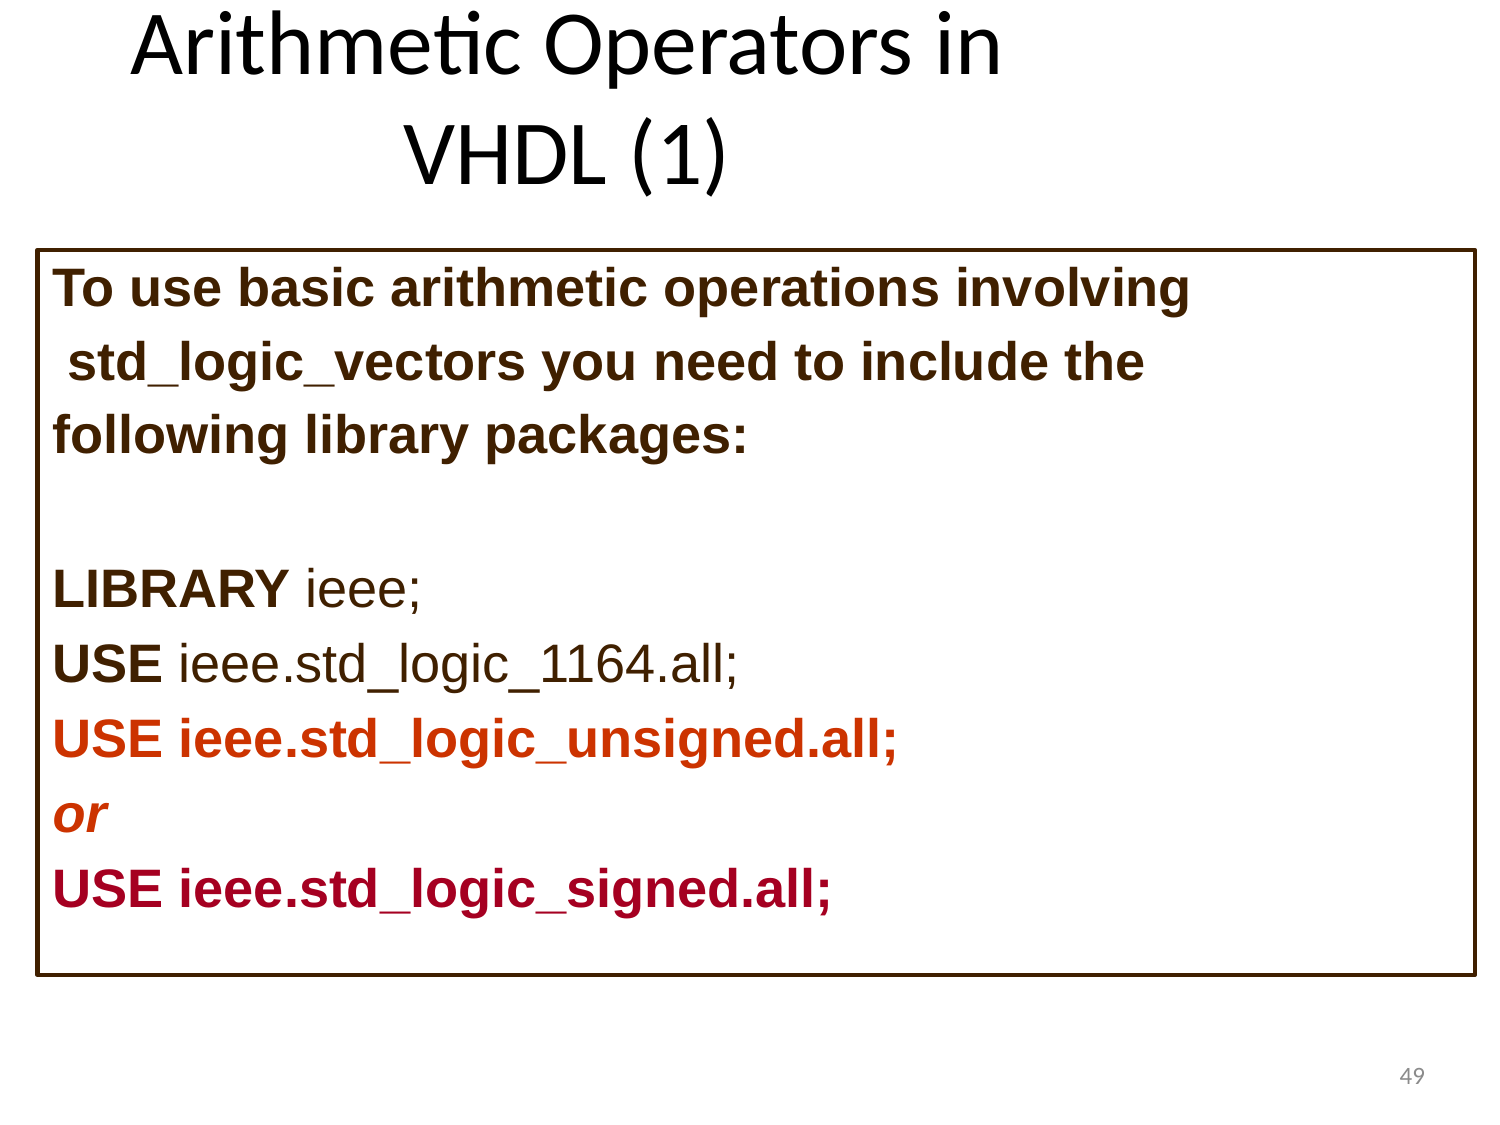

49
# Arithmetic Operators in VHDL (1)
To use basic arithmetic operations involving  std_logic_vectors you need to include the  following library packages:

LIBRARY ieee;
USE ieee.std_logic_1164.all;
USE ieee.std_logic_unsigned.all;
or
USE ieee.std_logic_signed.all;